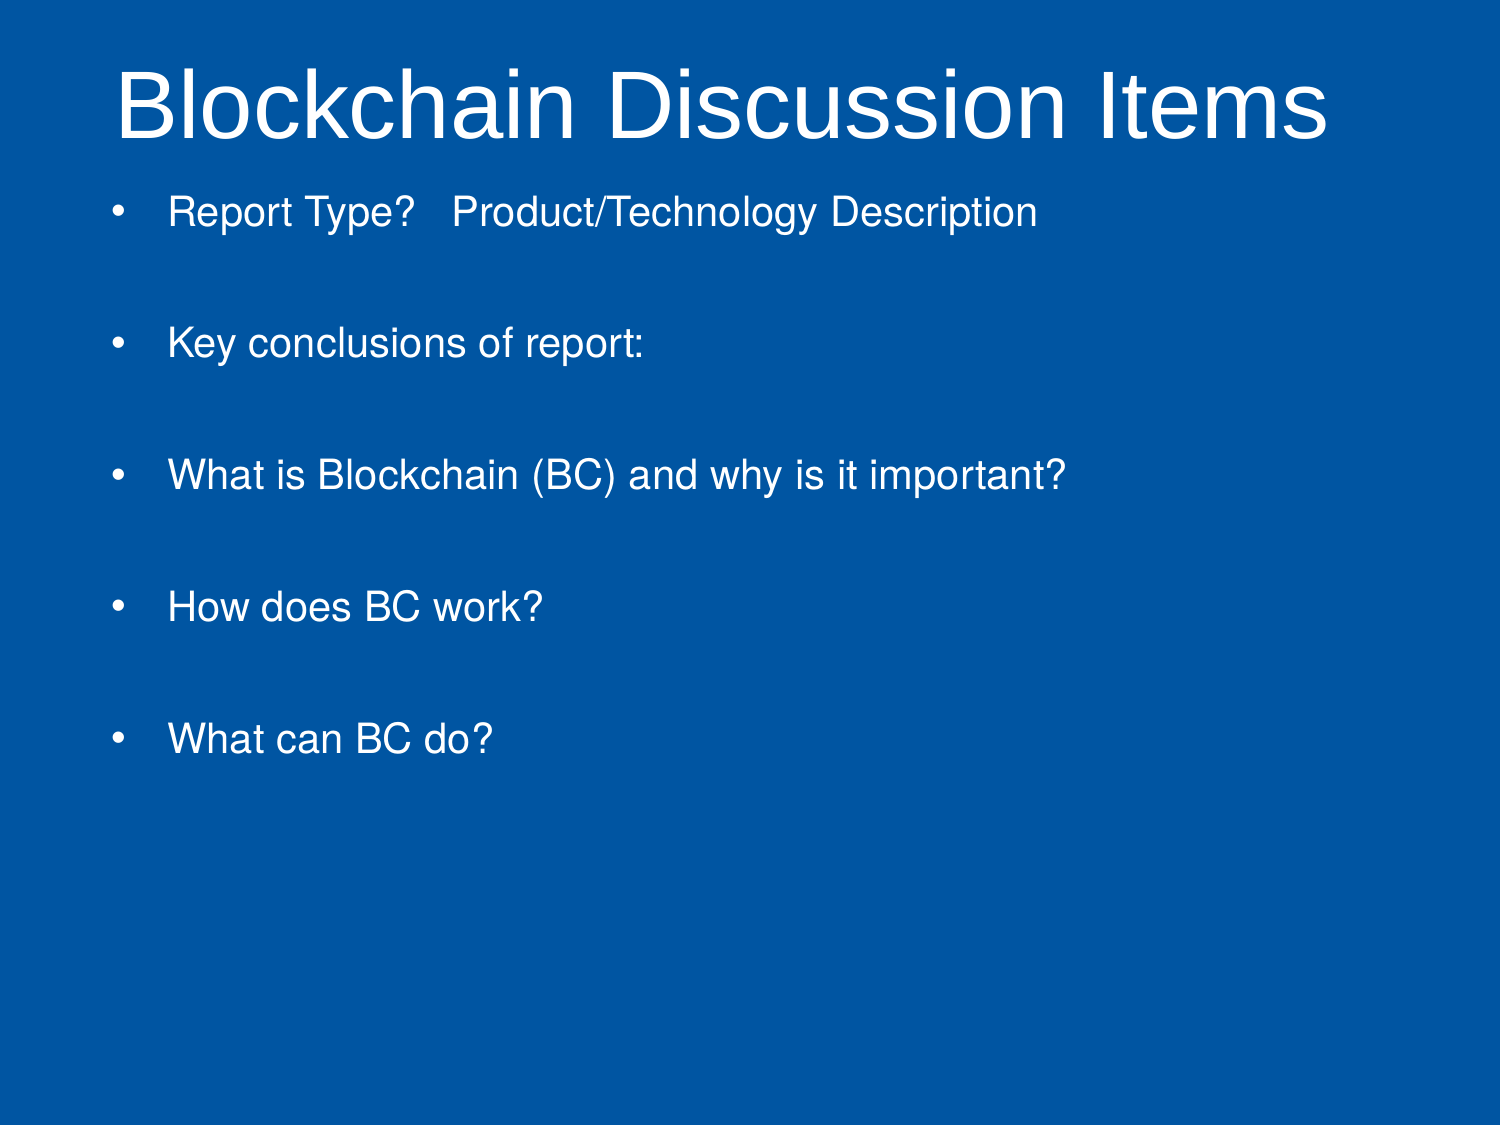

# Blockchain Discussion Items
Report Type?   Product/Technology Description

Key conclusions of report:

What is Blockchain (BC) and why is it important?

How does BC work?

What can BC do?